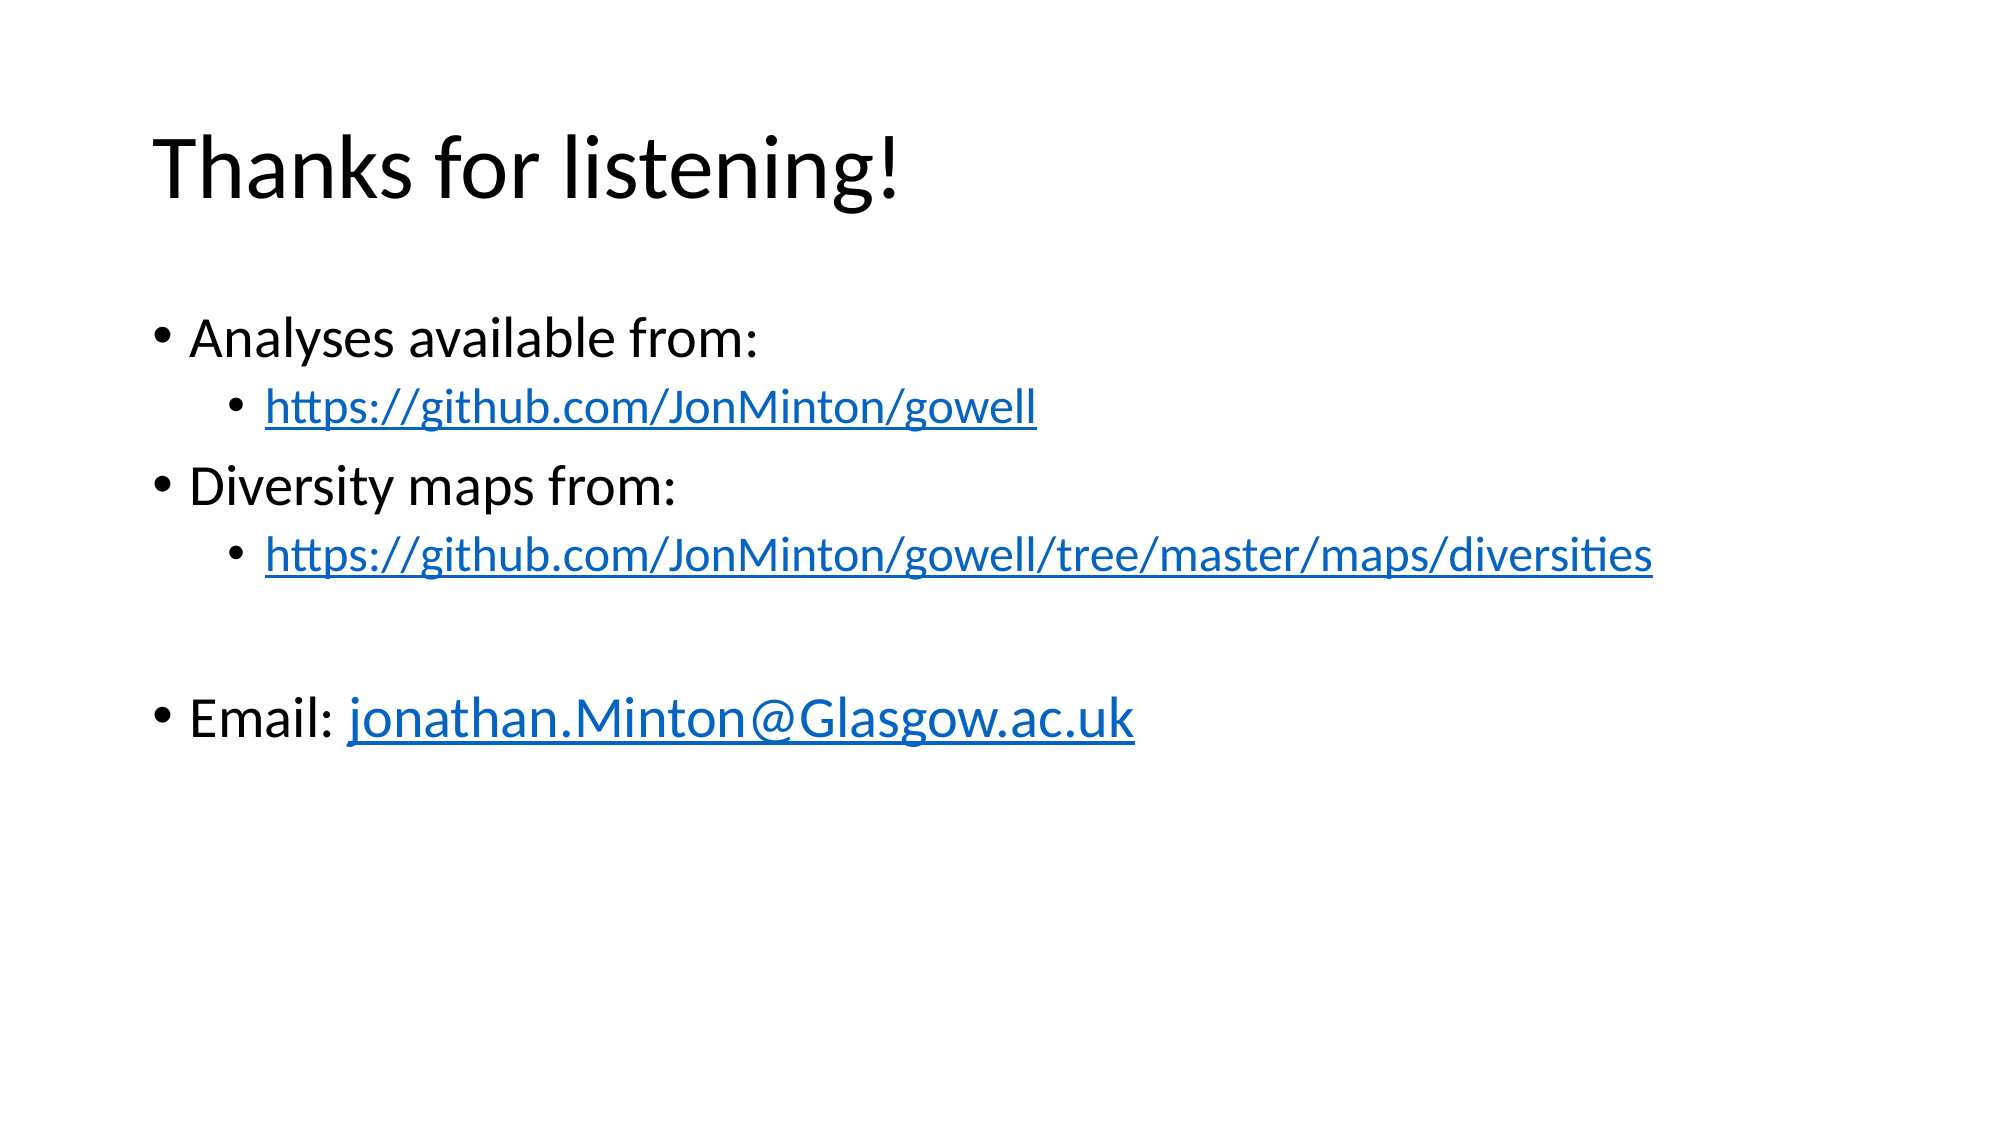

# Thanks for listening!
Analyses available from:
https://github.com/JonMinton/gowell
Diversity maps from:
https://github.com/JonMinton/gowell/tree/master/maps/diversities

Email: jonathan.Minton@Glasgow.ac.uk